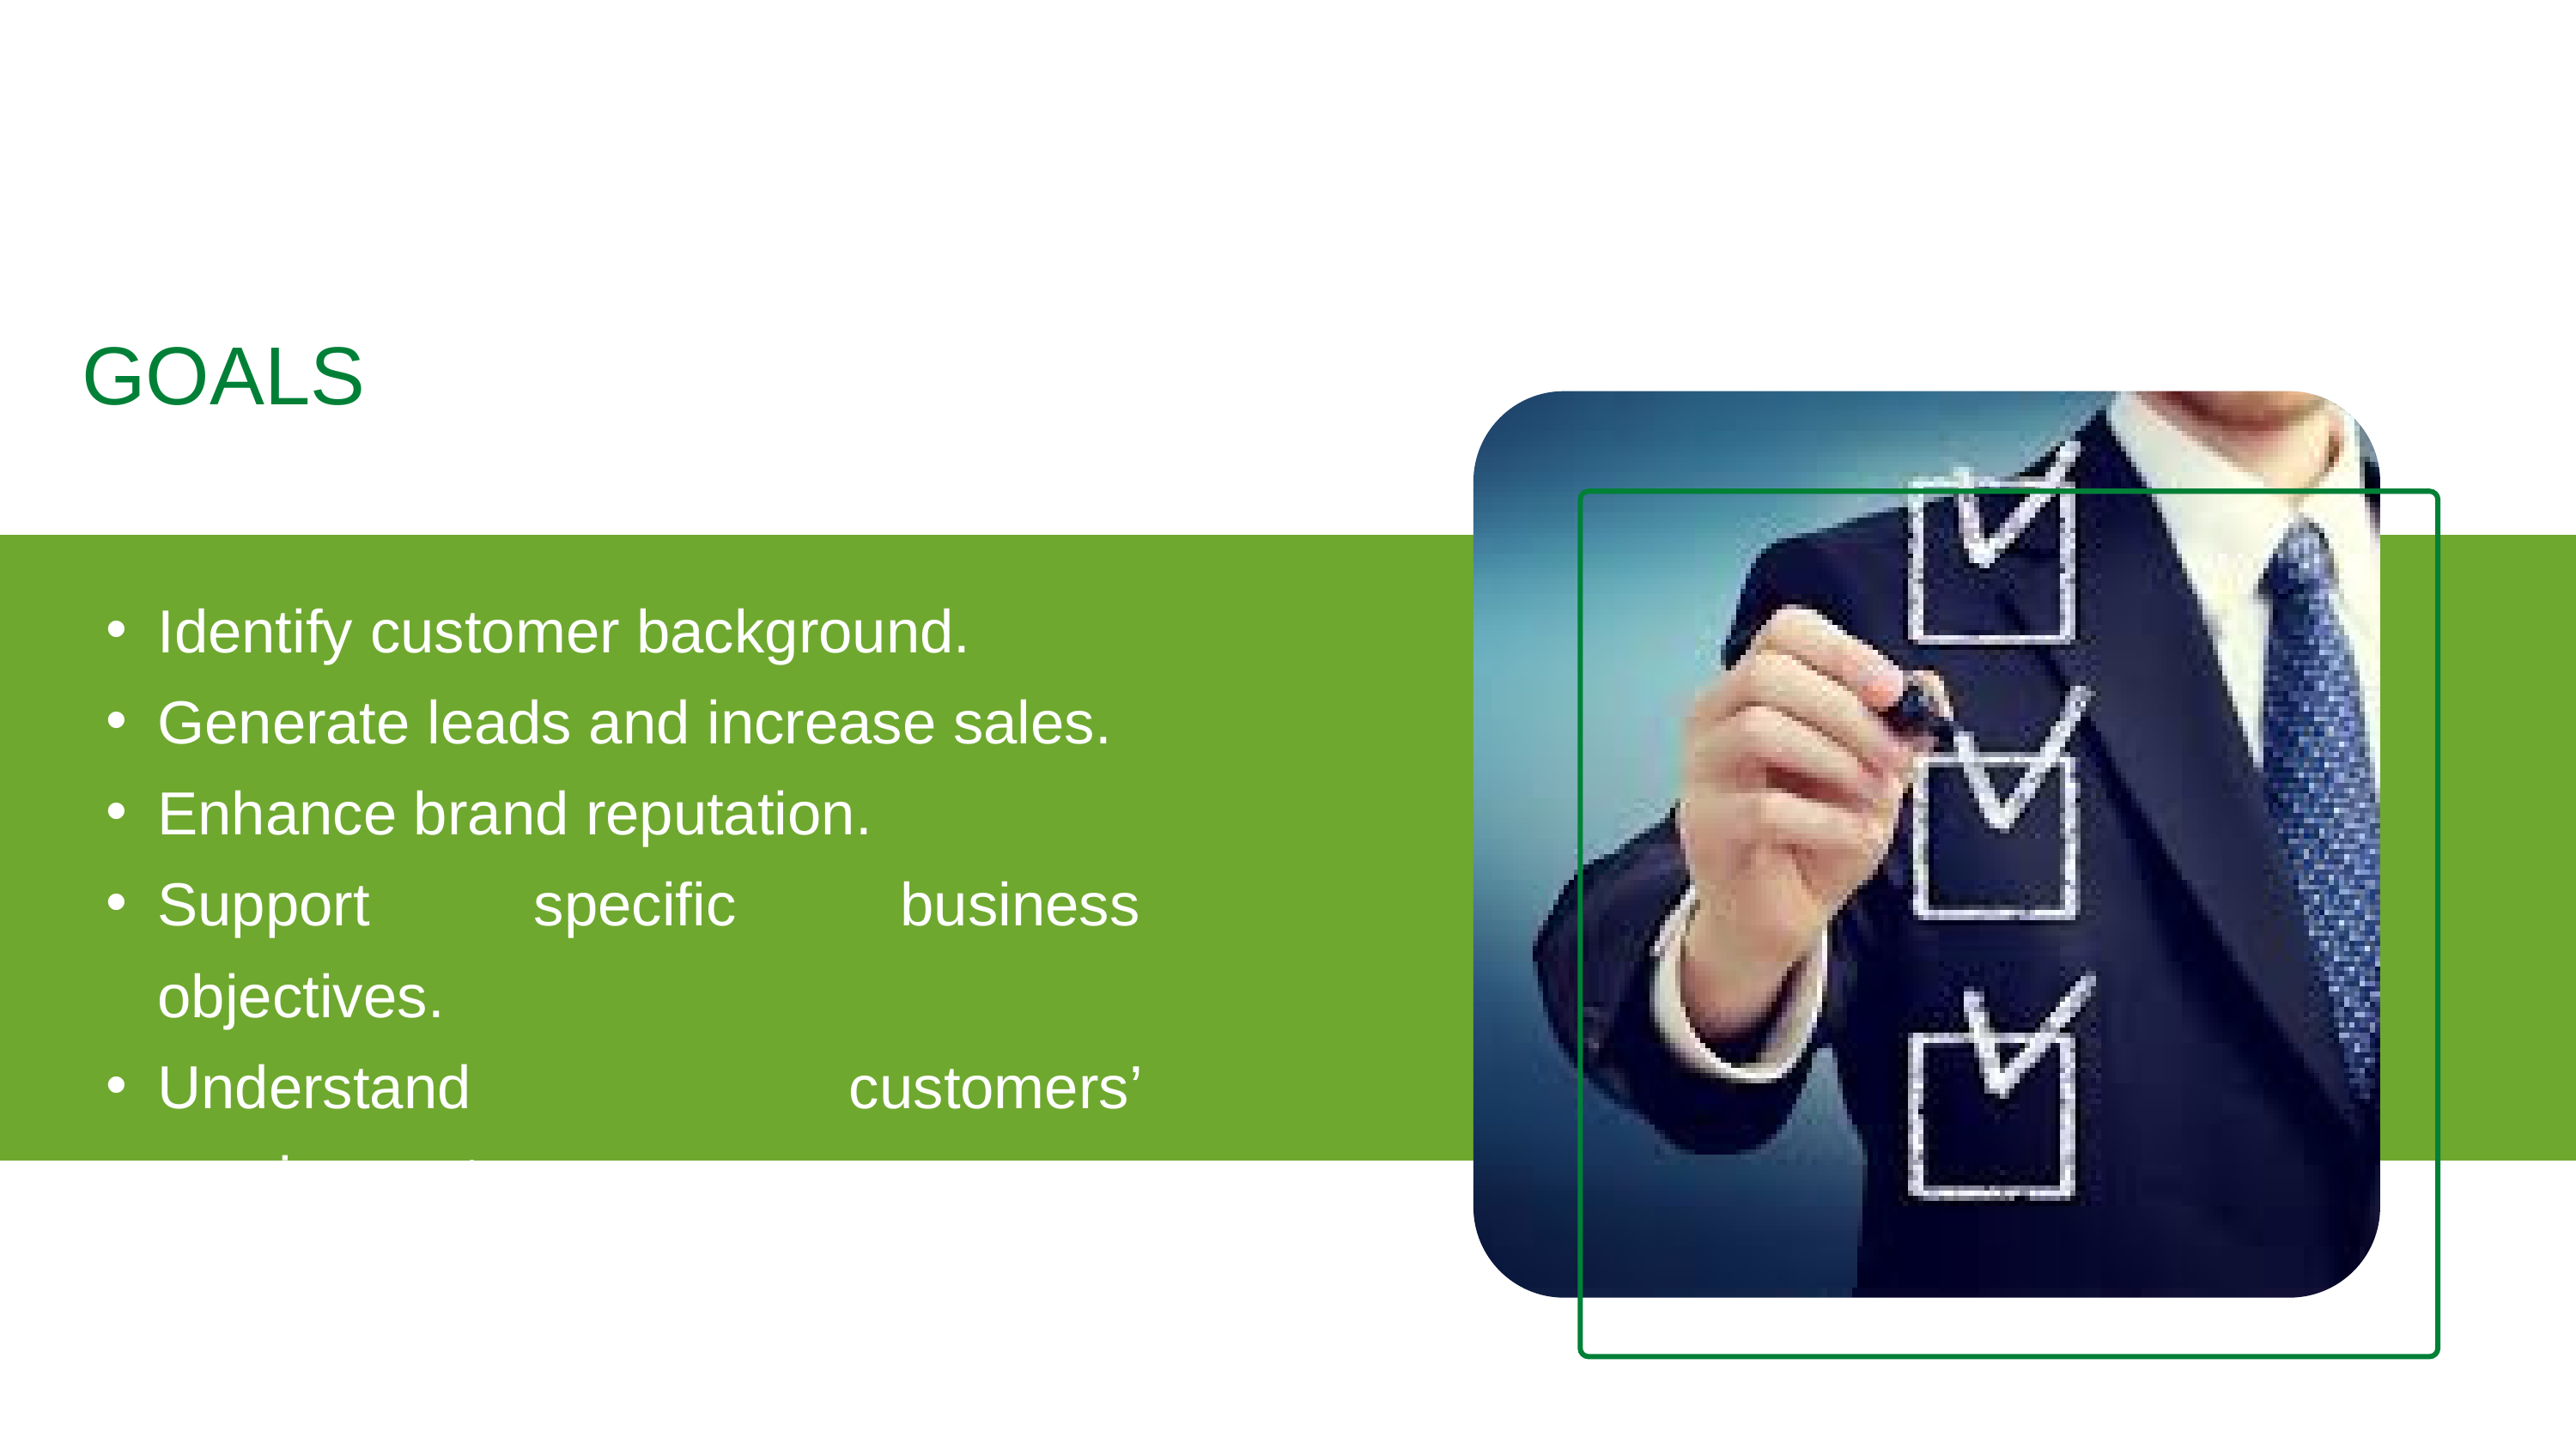

GOALS

Identify customer background.
Generate leads and increase sales.
Enhance brand reputation.
Support specific business objectives.
Understand customers’ requirements.
Analyze business strategy.